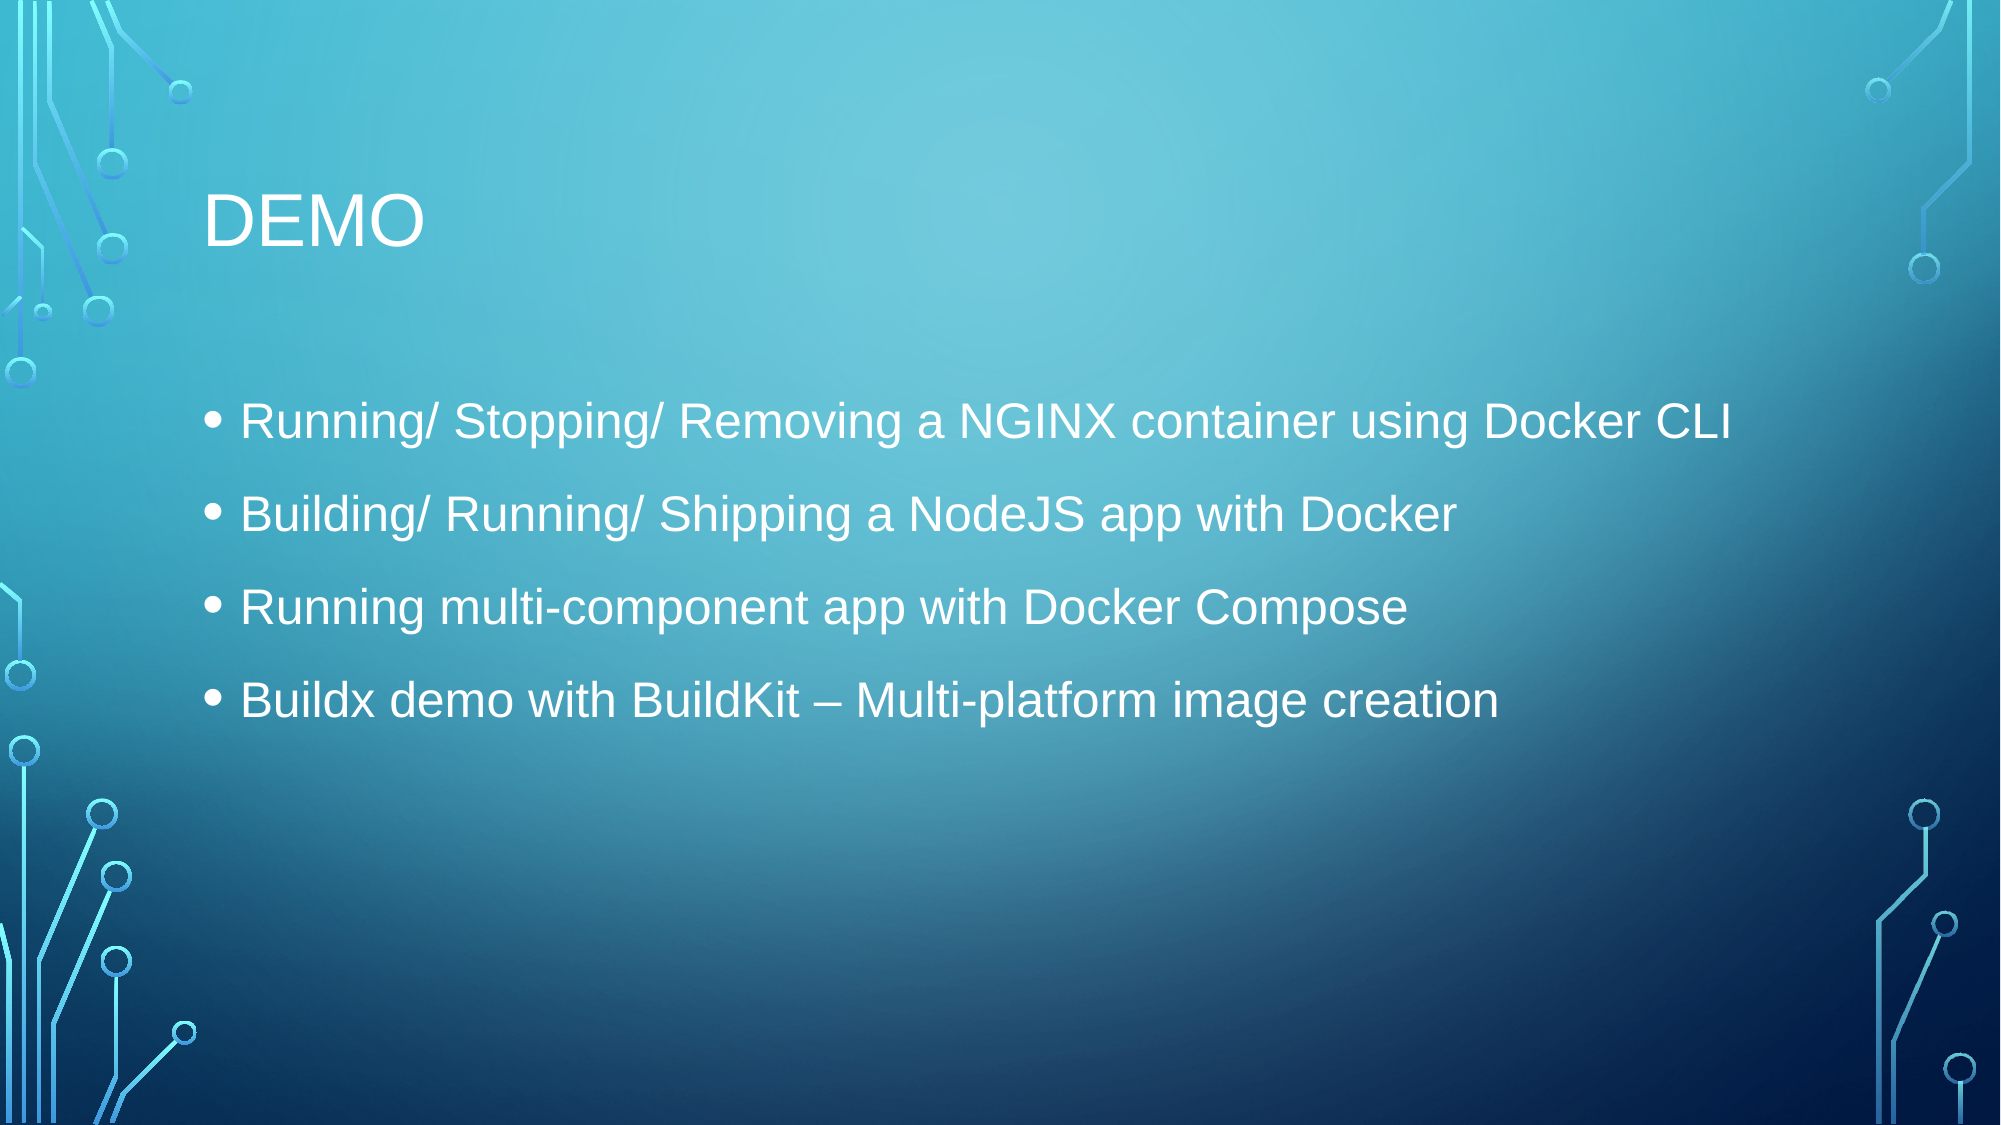

# Demo
Running/ Stopping/ Removing a NGINX container using Docker CLI
Building/ Running/ Shipping a NodeJS app with Docker
Running multi-component app with Docker Compose
Buildx demo with BuildKit – Multi-platform image creation